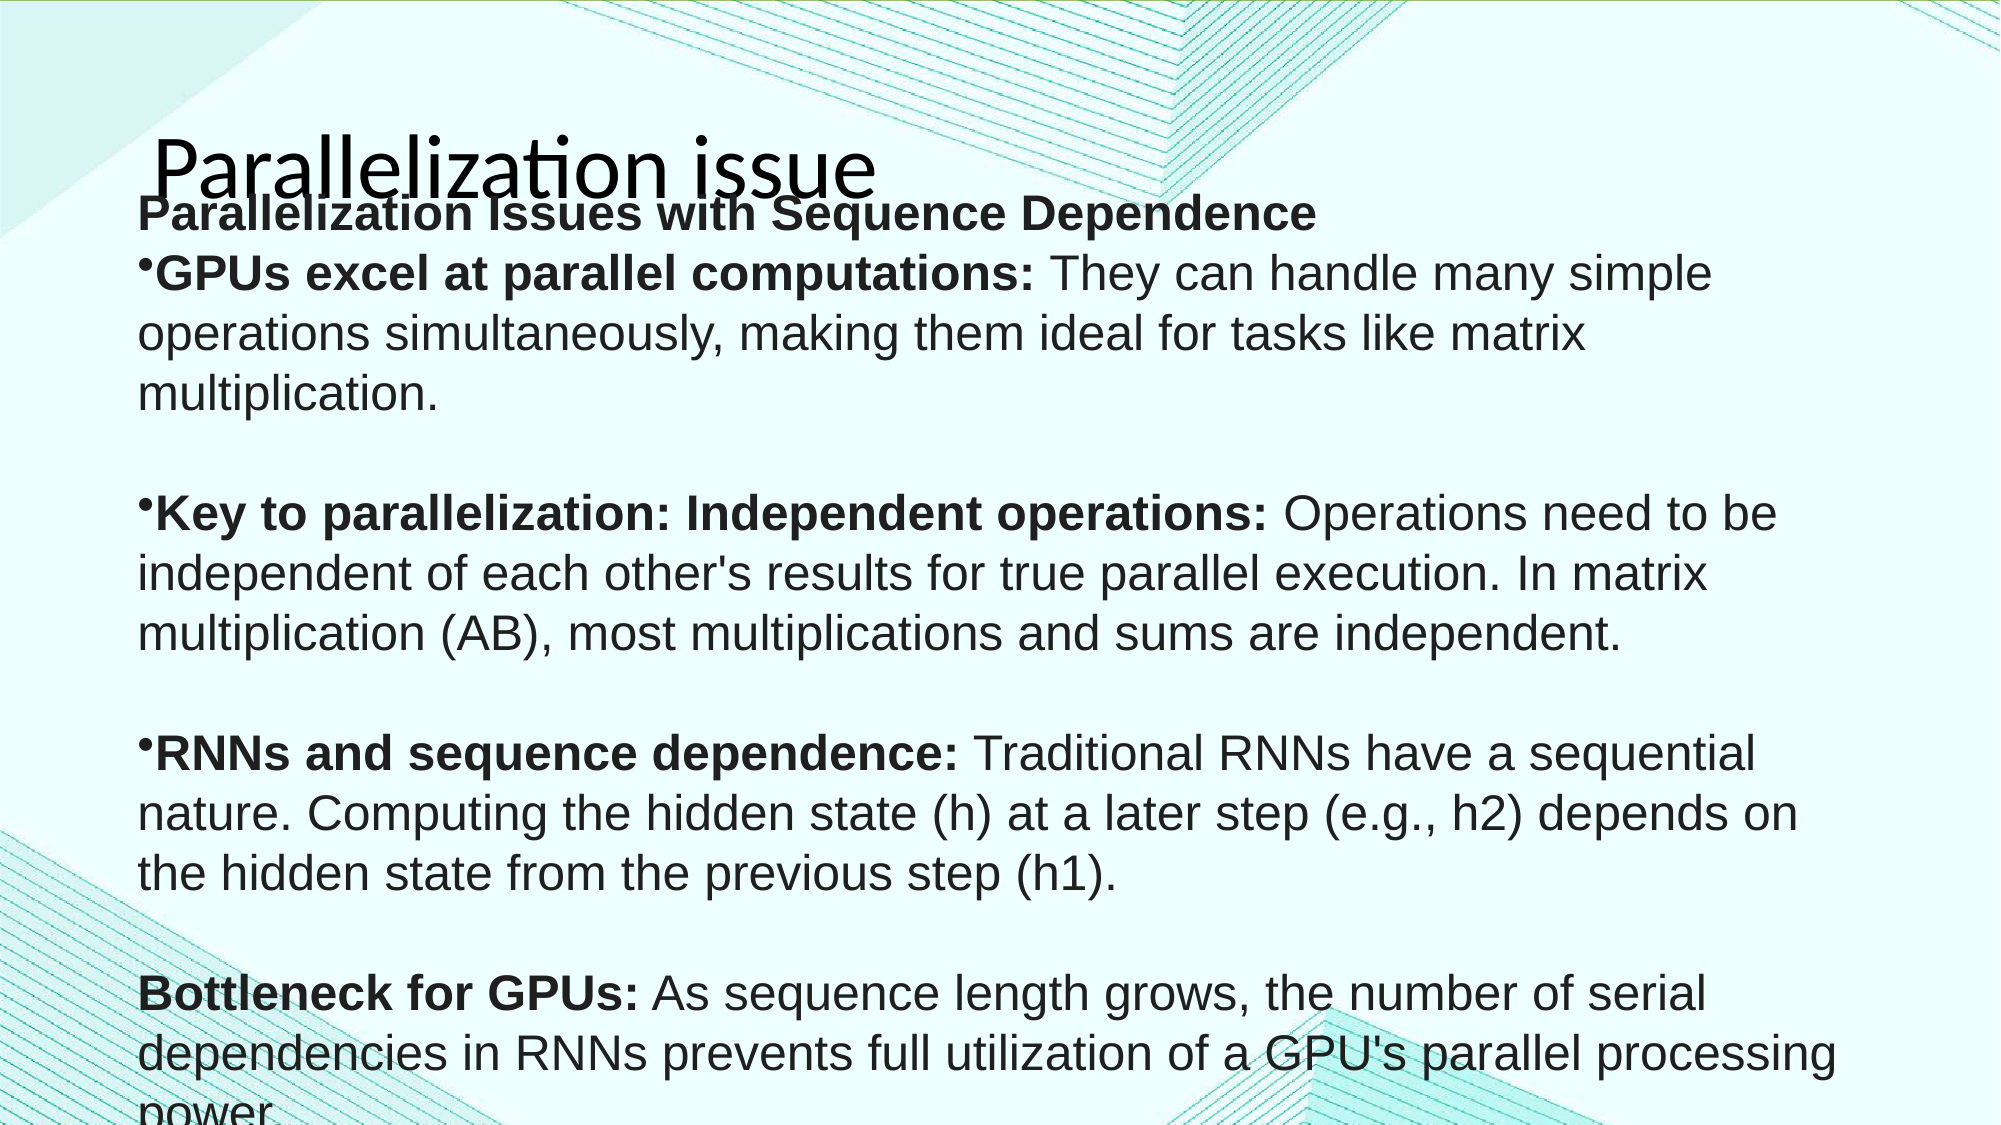

Parallelization issue
Parallelization Issues with Sequence Dependence
GPUs excel at parallel computations: They can handle many simple operations simultaneously, making them ideal for tasks like matrix multiplication.
Key to parallelization: Independent operations: Operations need to be independent of each other's results for true parallel execution. In matrix multiplication (AB), most multiplications and sums are independent.
RNNs and sequence dependence: Traditional RNNs have a sequential nature. Computing the hidden state (h) at a later step (e.g., h2) depends on the hidden state from the previous step (h1).

Bottleneck for GPUs: As sequence length grows, the number of serial dependencies in RNNs prevents full utilization of a GPU's parallel processing power.